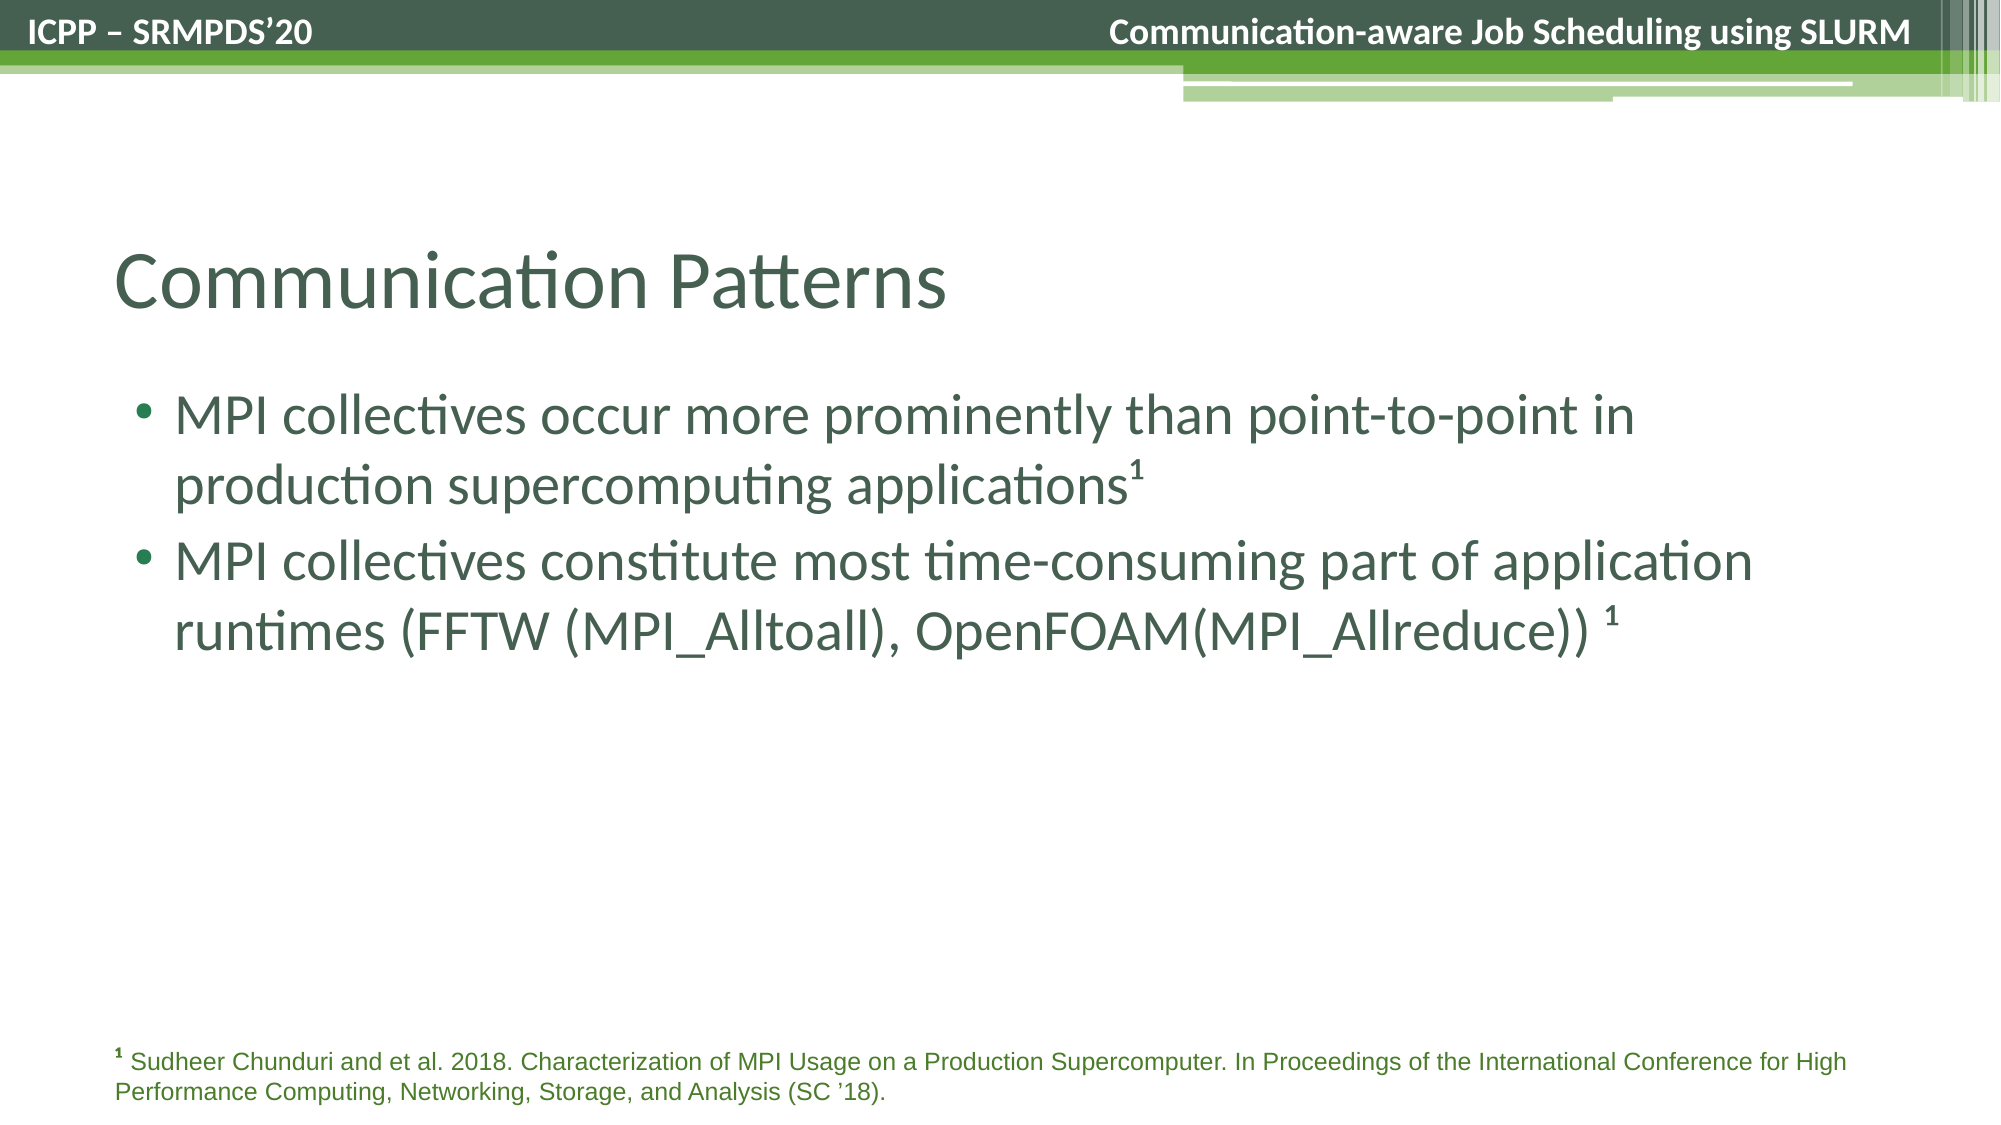

ICPP – SRMPDS’20                                                                                              Communication-aware Job Scheduling using SLURM
# Communication Patterns
MPI collectives occur more prominently than point-to-point in production supercomputing applications¹
MPI collectives constitute most time-consuming part of application runtimes (FFTW (MPI_Alltoall), OpenFOAM(MPI_Allreduce)) ¹

¹ Sudheer Chunduri and et al. 2018. Characterization of MPI Usage on a Production Supercomputer. In Proceedings of the International Conference for High Performance Computing, Networking, Storage, and Analysis (SC ’18).